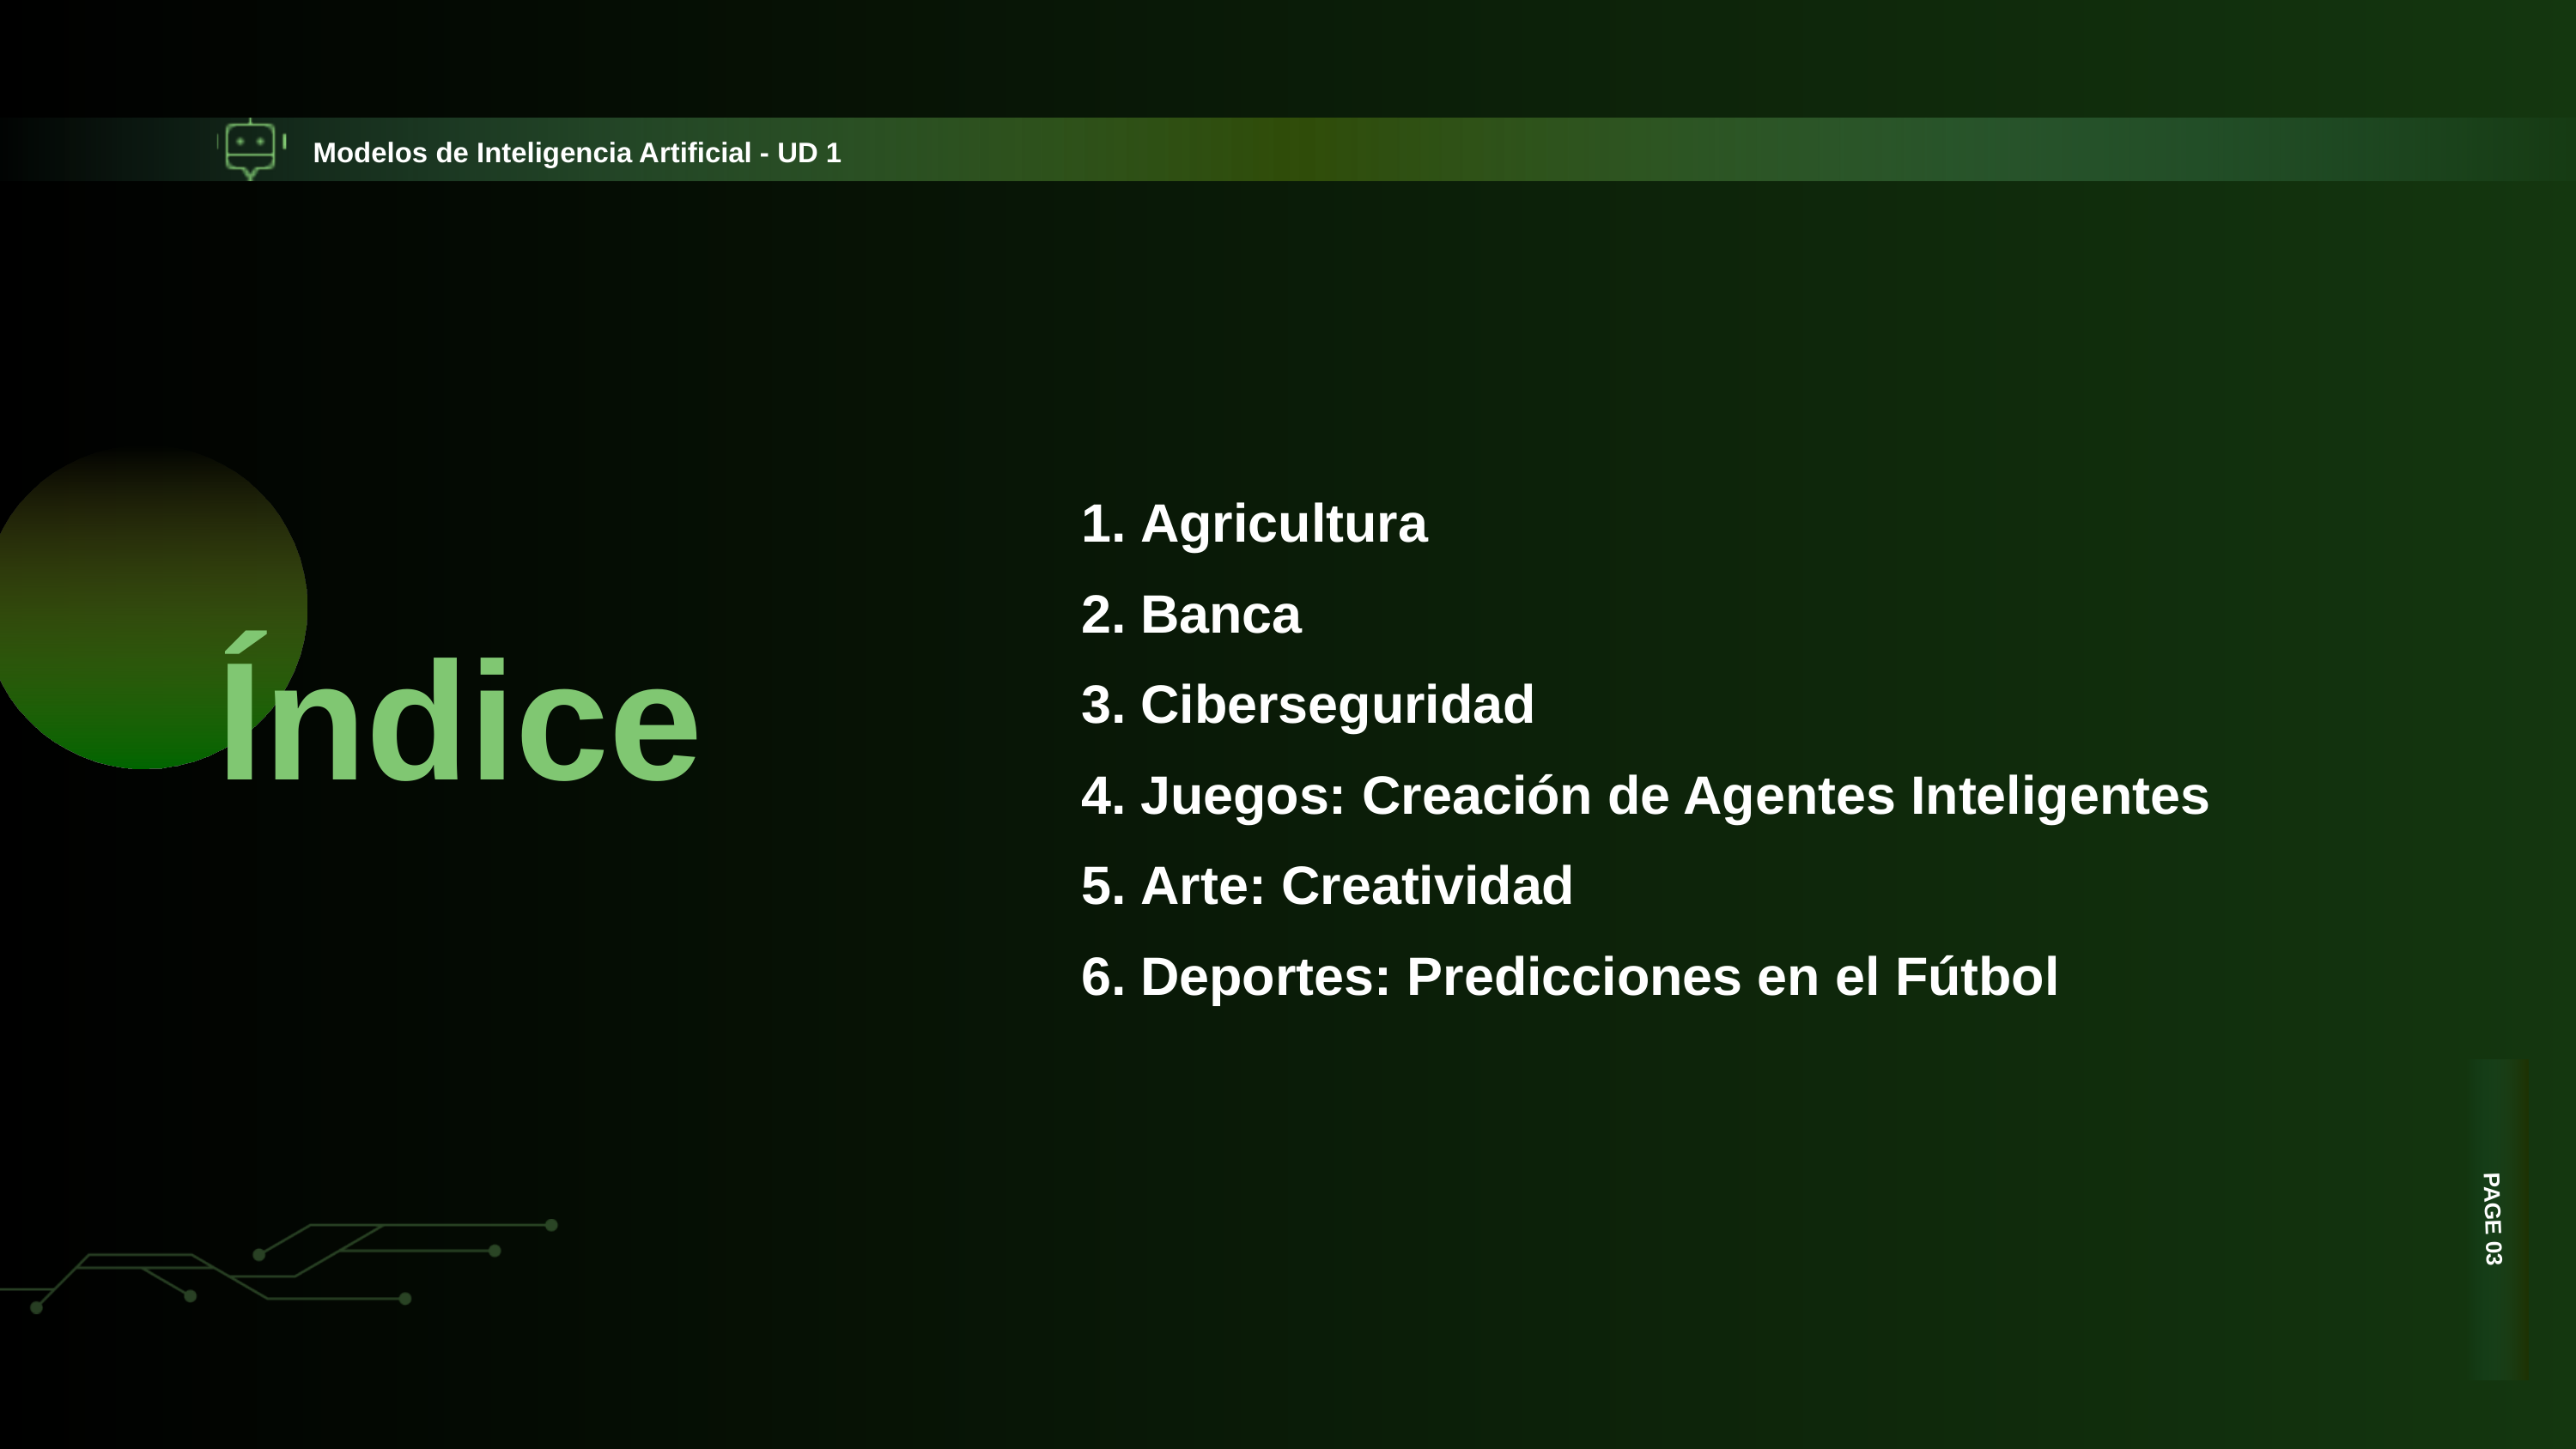

Modelos de Inteligencia Artificial - UD 1

Agricultura
Banca
Ciberseguridad
Juegos: Creación de Agentes Inteligentes
Arte: Creatividad
Deportes: Predicciones en el Fútbol
Índice

PAGE 03